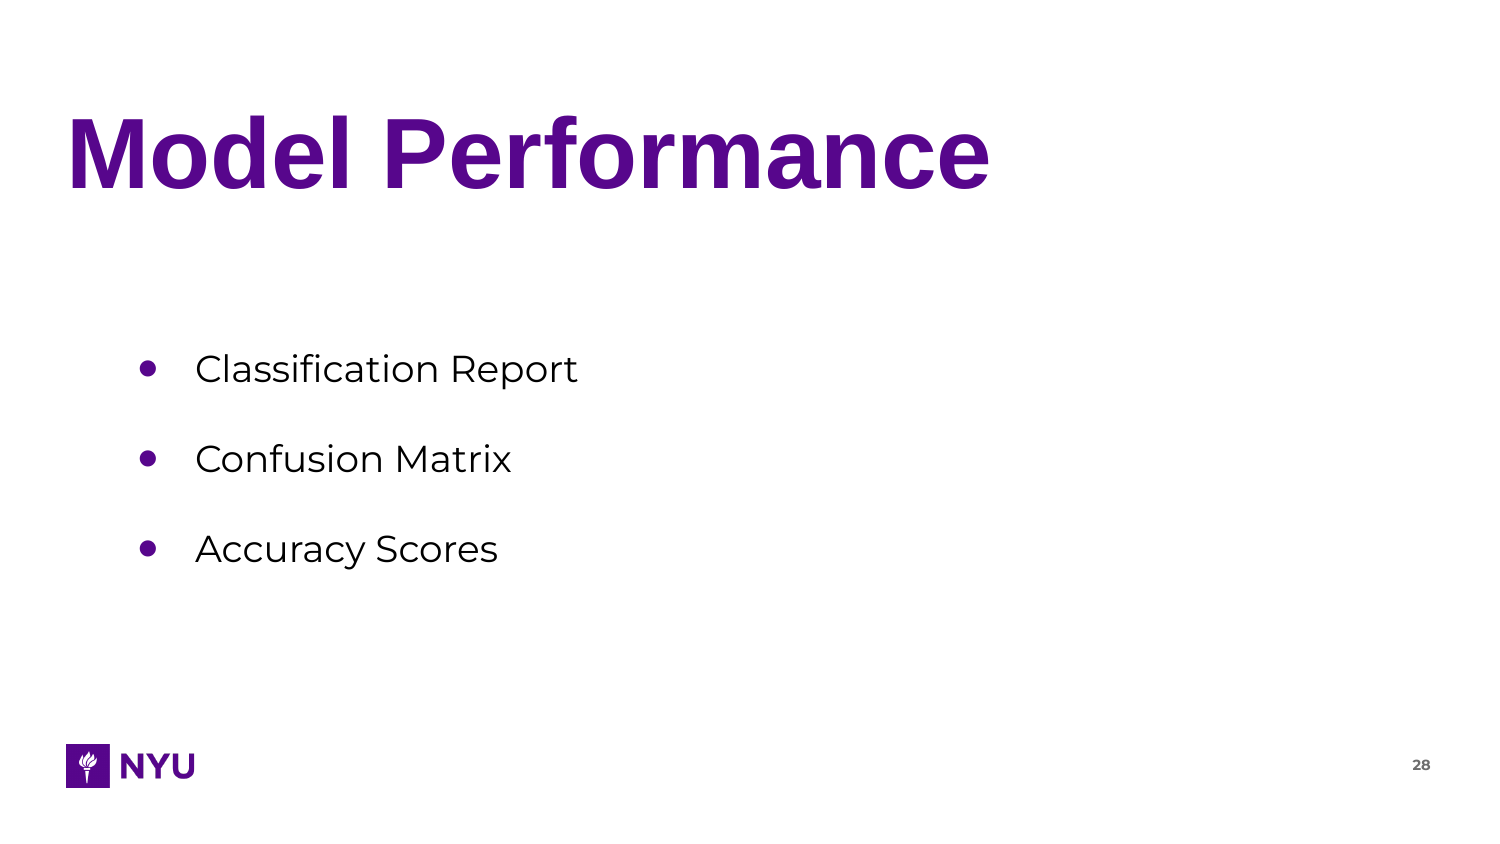

# Model Performance
Classification Report

Confusion Matrix

Accuracy Scores